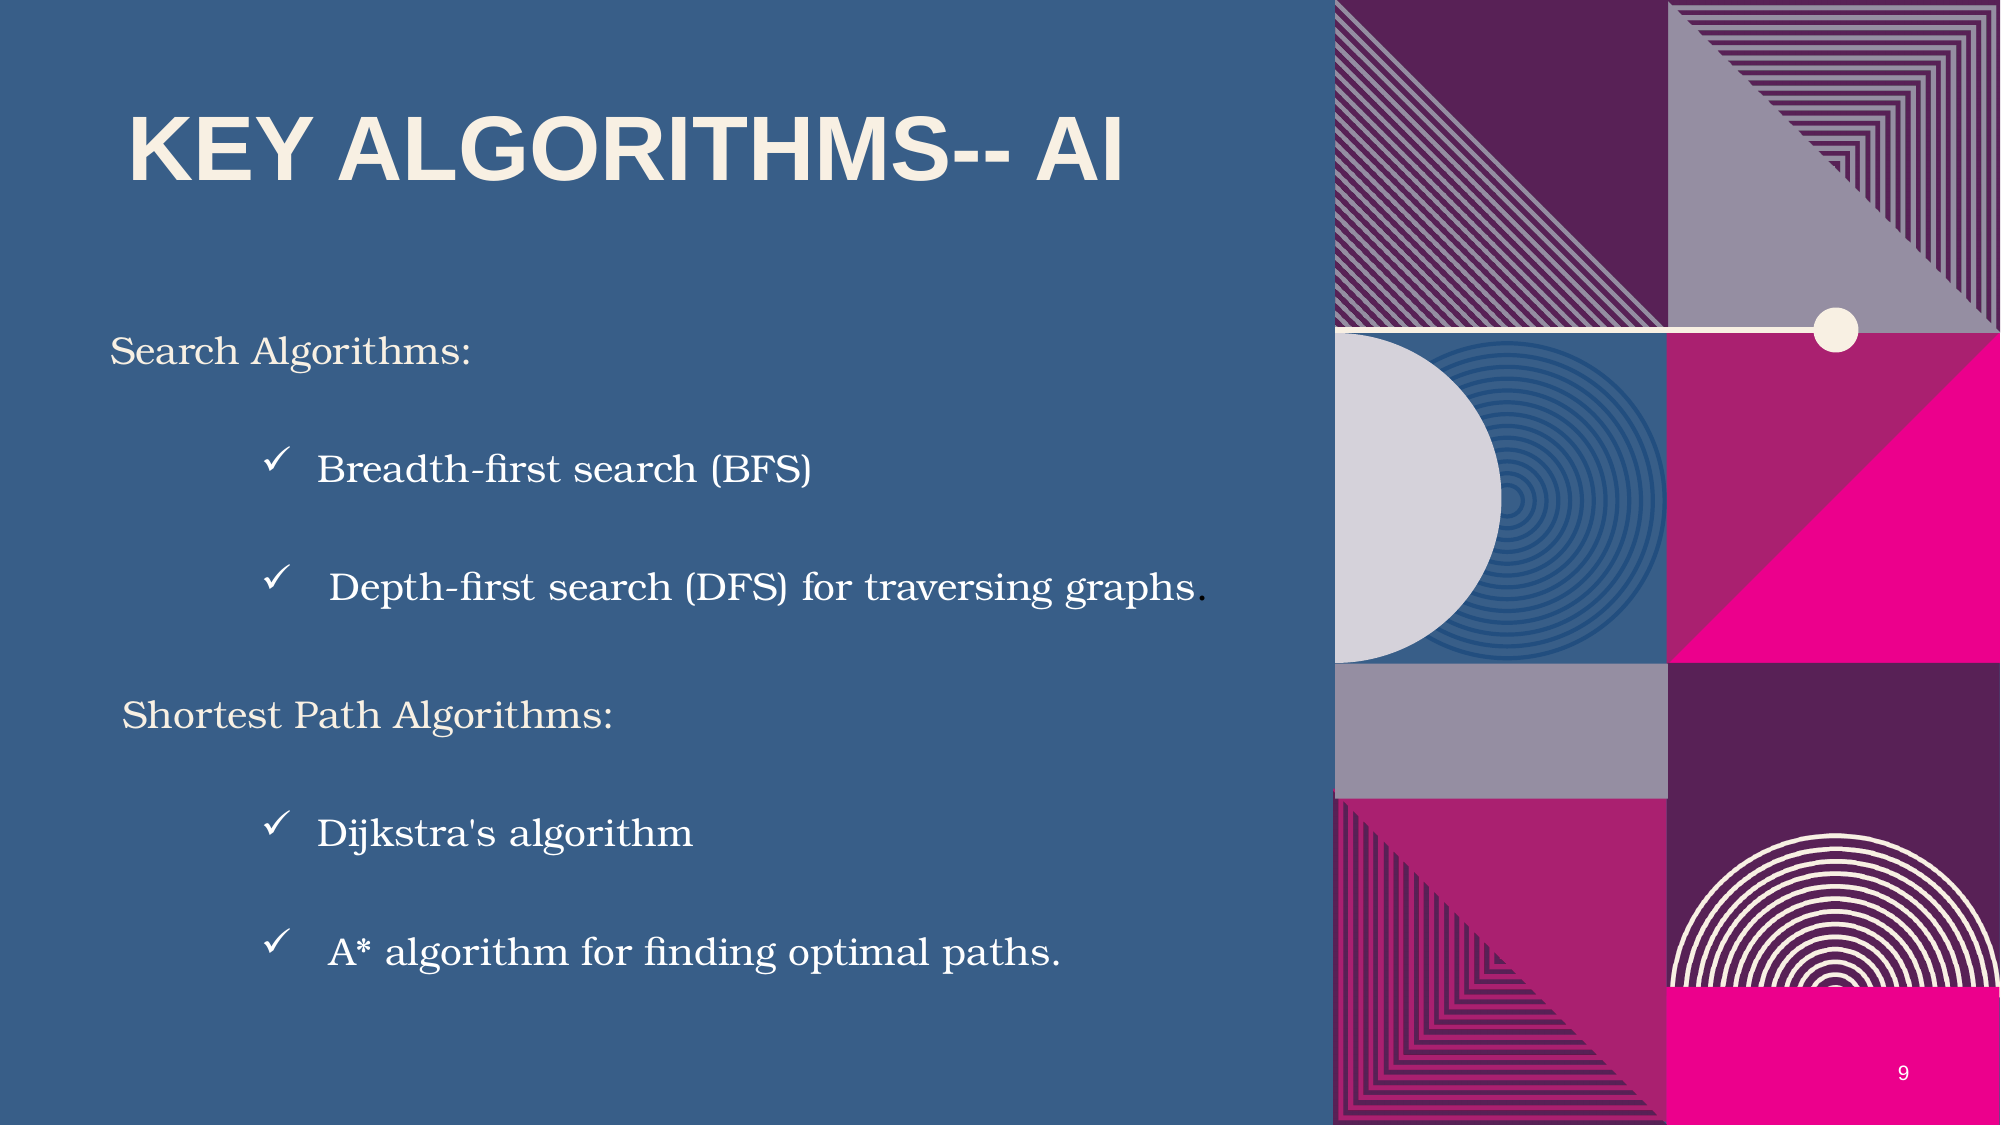

# Key Algorithms-- AI
Search Algorithms:
Breadth-first search (BFS)
 Depth-first search (DFS) for traversing graphs.
 Shortest Path Algorithms:
Dijkstra's algorithm
 A* algorithm for finding optimal paths.
9